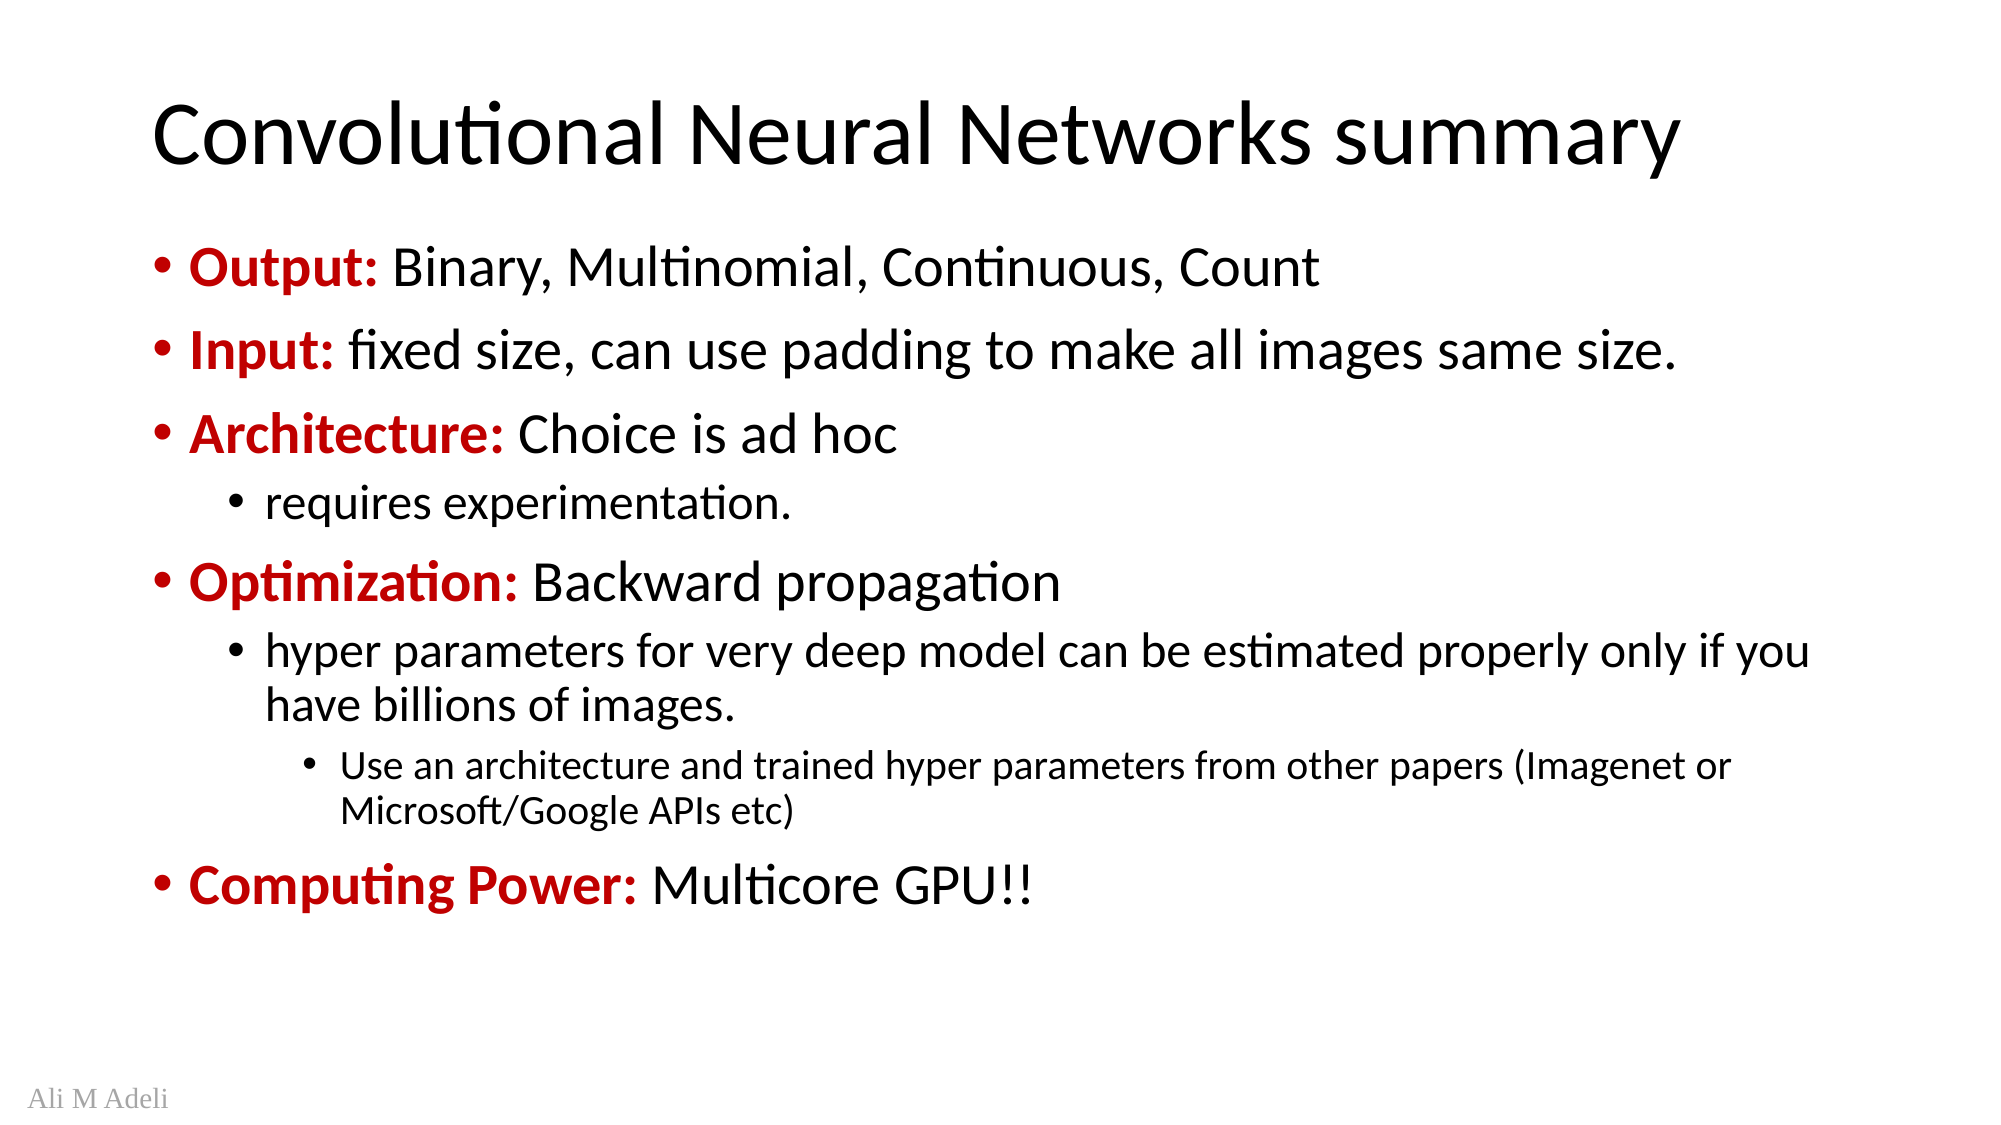

# Convolutional Neural Networks summary
Output: Binary, Multinomial, Continuous, Count
Input: fixed size, can use padding to make all images same size.
Architecture: Choice is ad hoc
requires experimentation.
Optimization: Backward propagation
hyper parameters for very deep model can be estimated properly only if you have billions of images.
Use an architecture and trained hyper parameters from other papers (Imagenet or Microsoft/Google APIs etc)
Computing Power: Multicore GPU!!